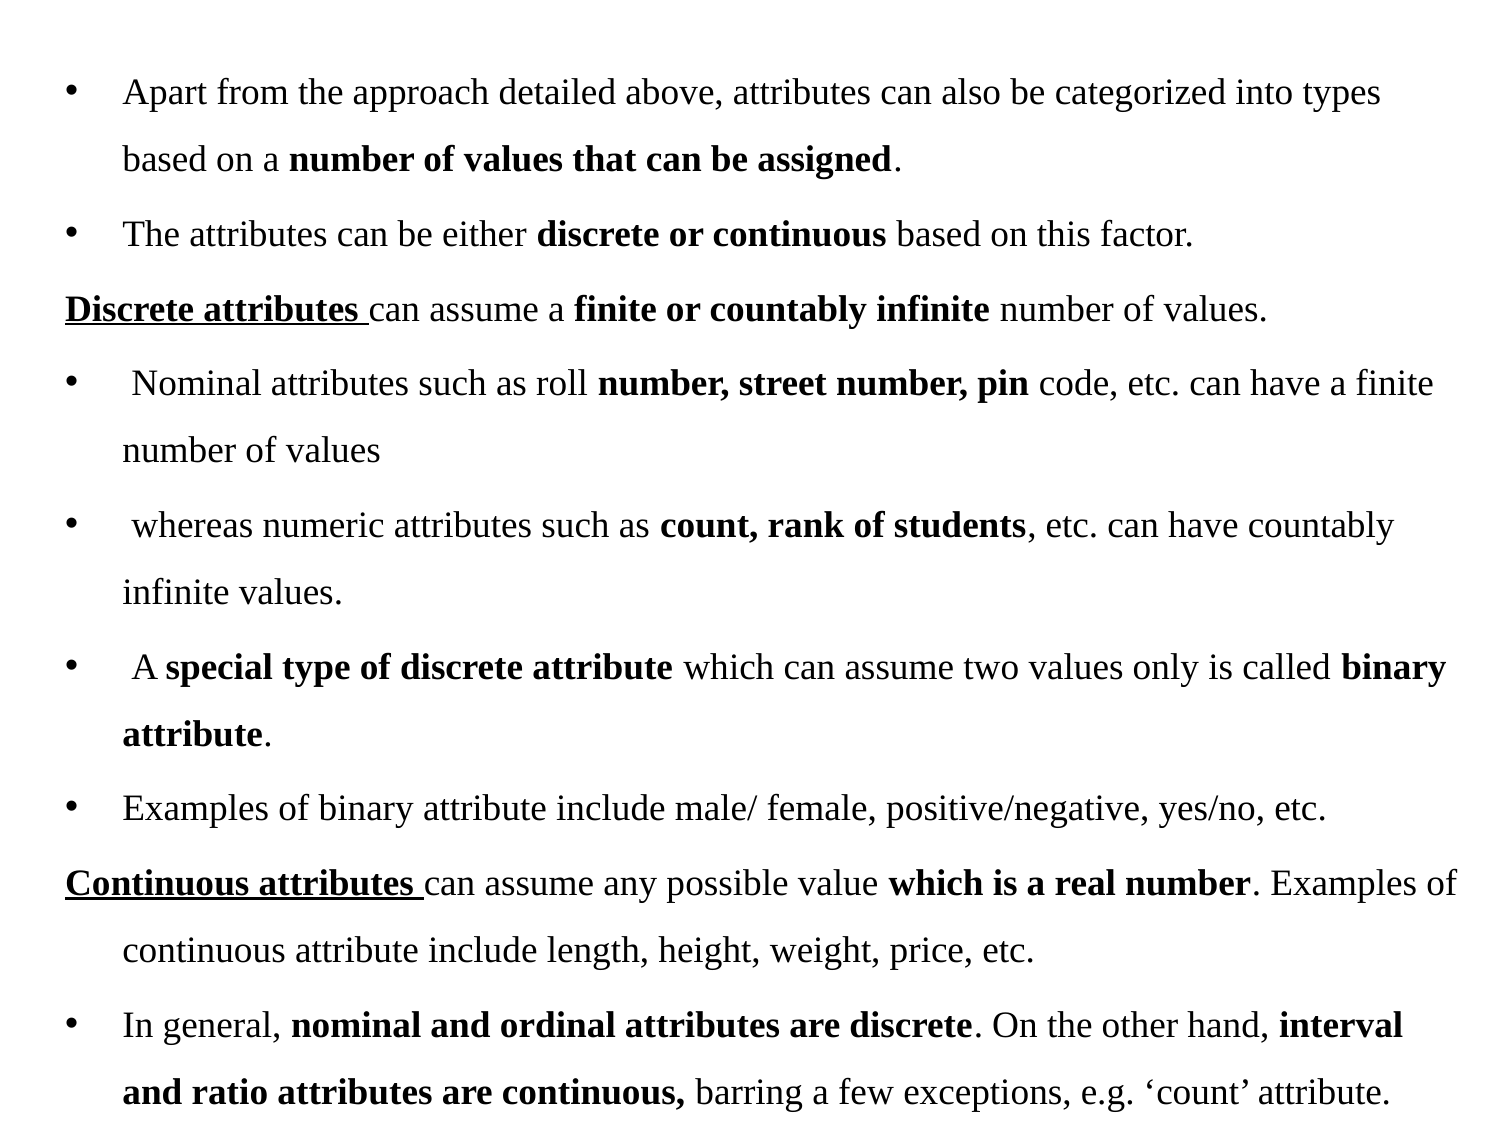

Apart from the approach detailed above, attributes can also be categorized into types based on a number of values that can be assigned.
The attributes can be either discrete or continuous based on this factor.
Discrete attributes can assume a finite or countably infinite number of values.
 Nominal attributes such as roll number, street number, pin code, etc. can have a finite number of values
 whereas numeric attributes such as count, rank of students, etc. can have countably infinite values.
 A special type of discrete attribute which can assume two values only is called binary attribute.
Examples of binary attribute include male/ female, positive/negative, yes/no, etc.
Continuous attributes can assume any possible value which is a real number. Examples of continuous attribute include length, height, weight, price, etc.
In general, nominal and ordinal attributes are discrete. On the other hand, interval and ratio attributes are continuous, barring a few exceptions, e.g. ‘count’ attribute.